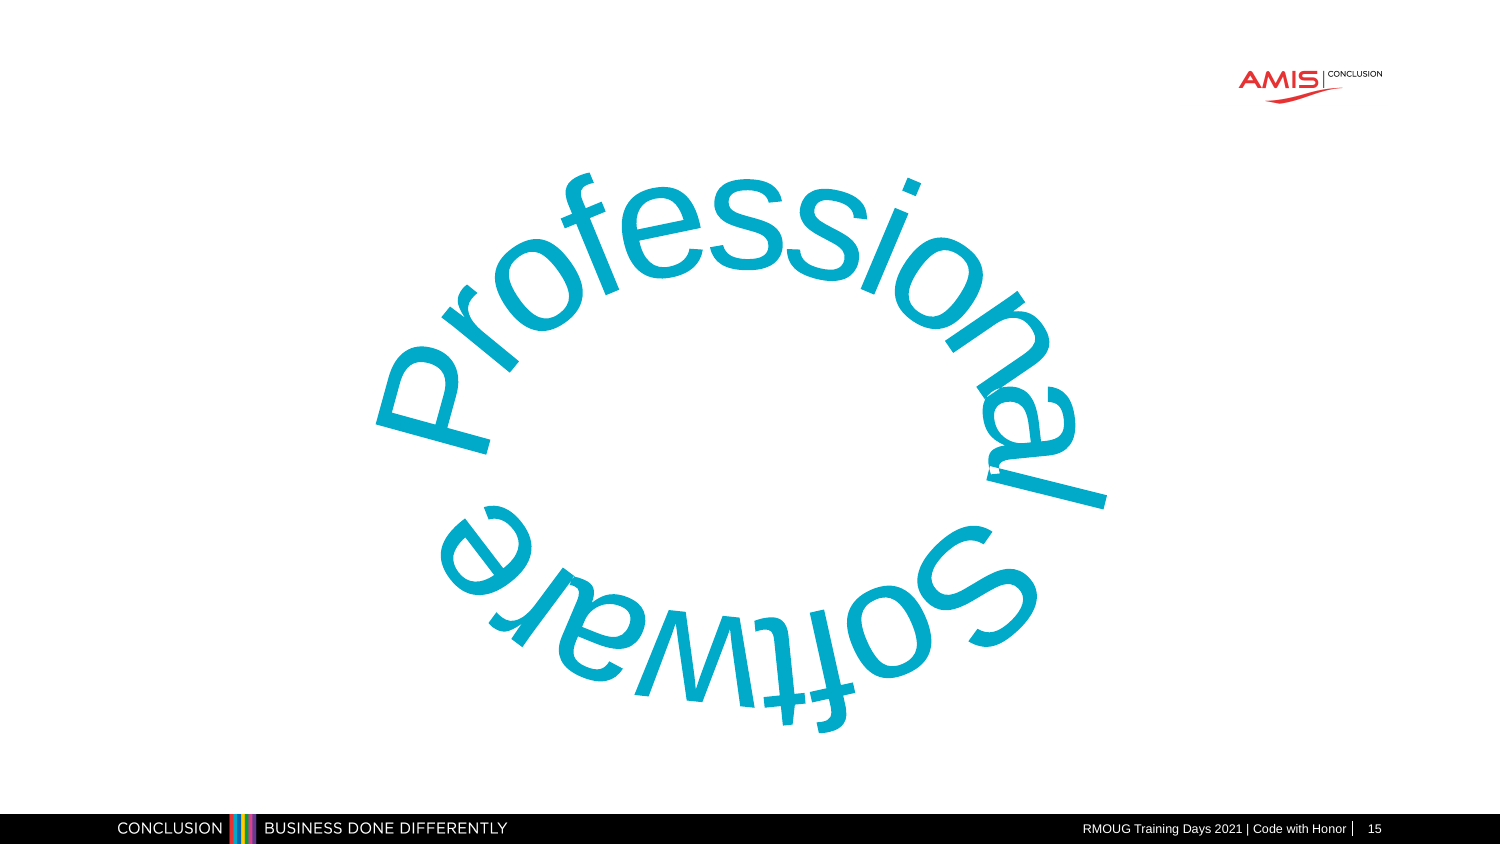

#
Professional Software
RMOUG Training Days 2021 | Code with Honor
15